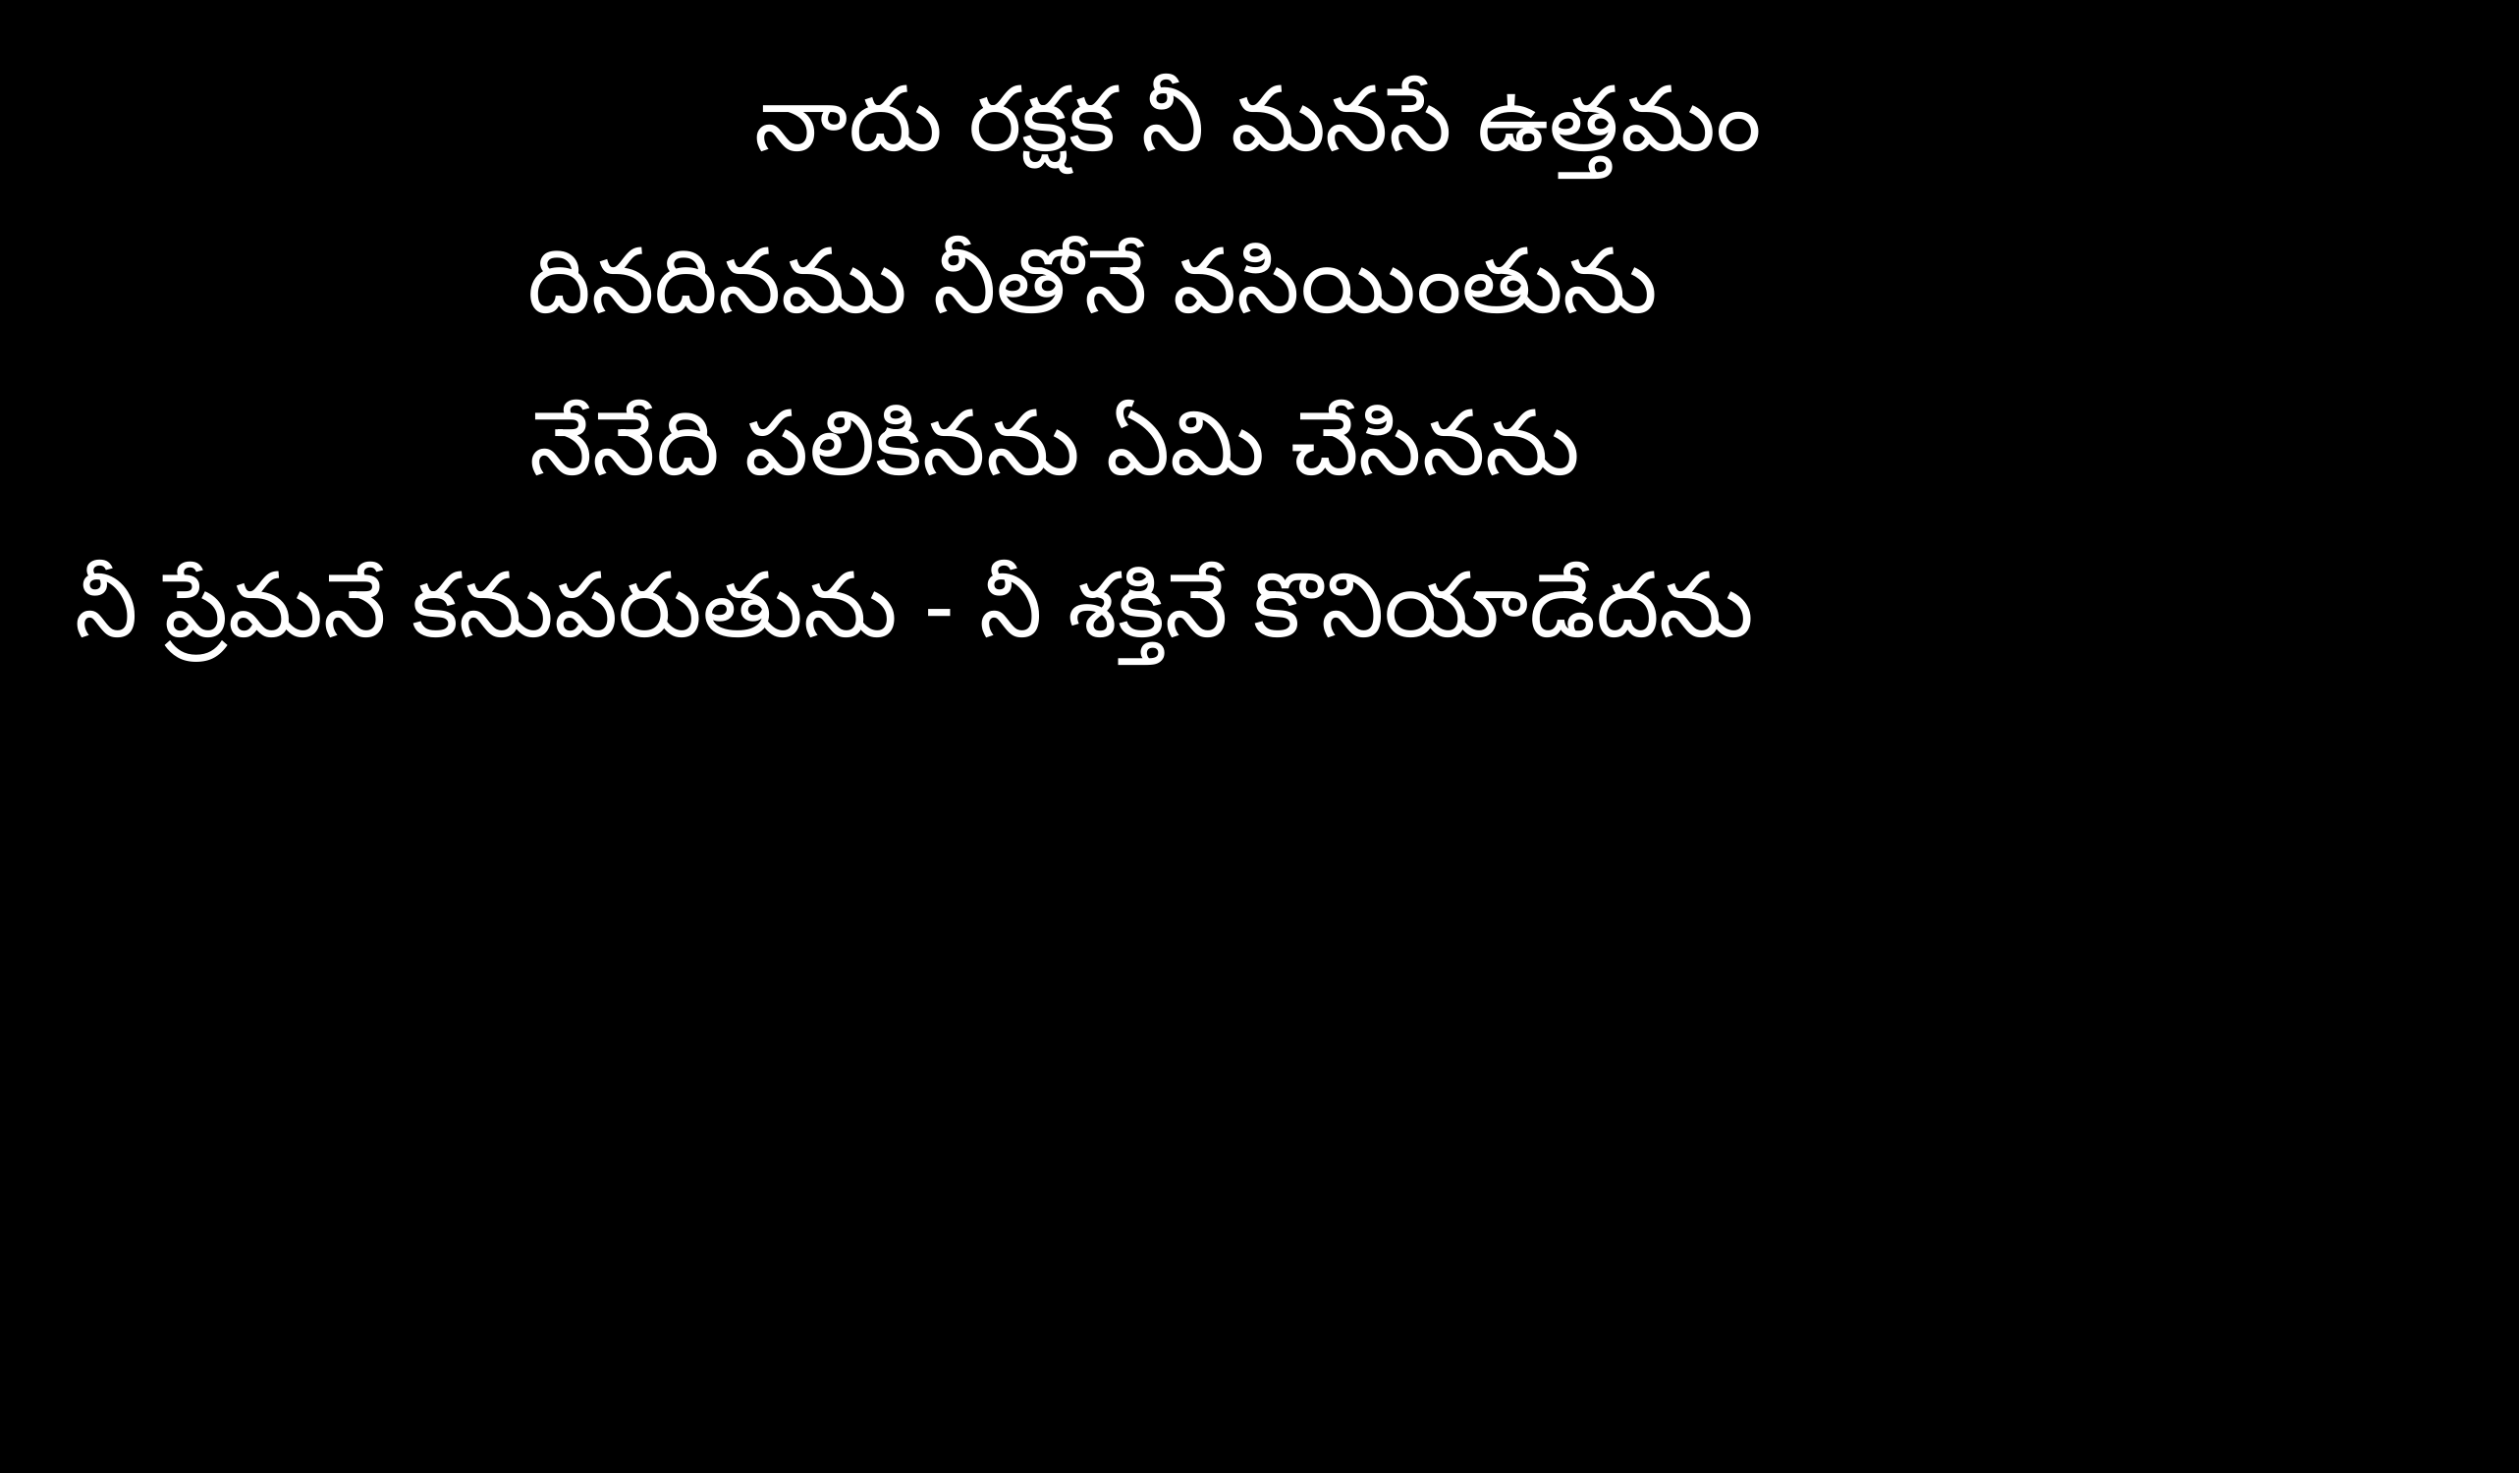

నాదు రక్షక నీ మనసే ఉత్తమం
 దినదినము నీతోనే వసియింతును
  నేనేది పలికినను ఏమి చేసినను
  నీ ప్రేమనే కనుపరుతును - నీ శక్తినే కొనియాడేదను